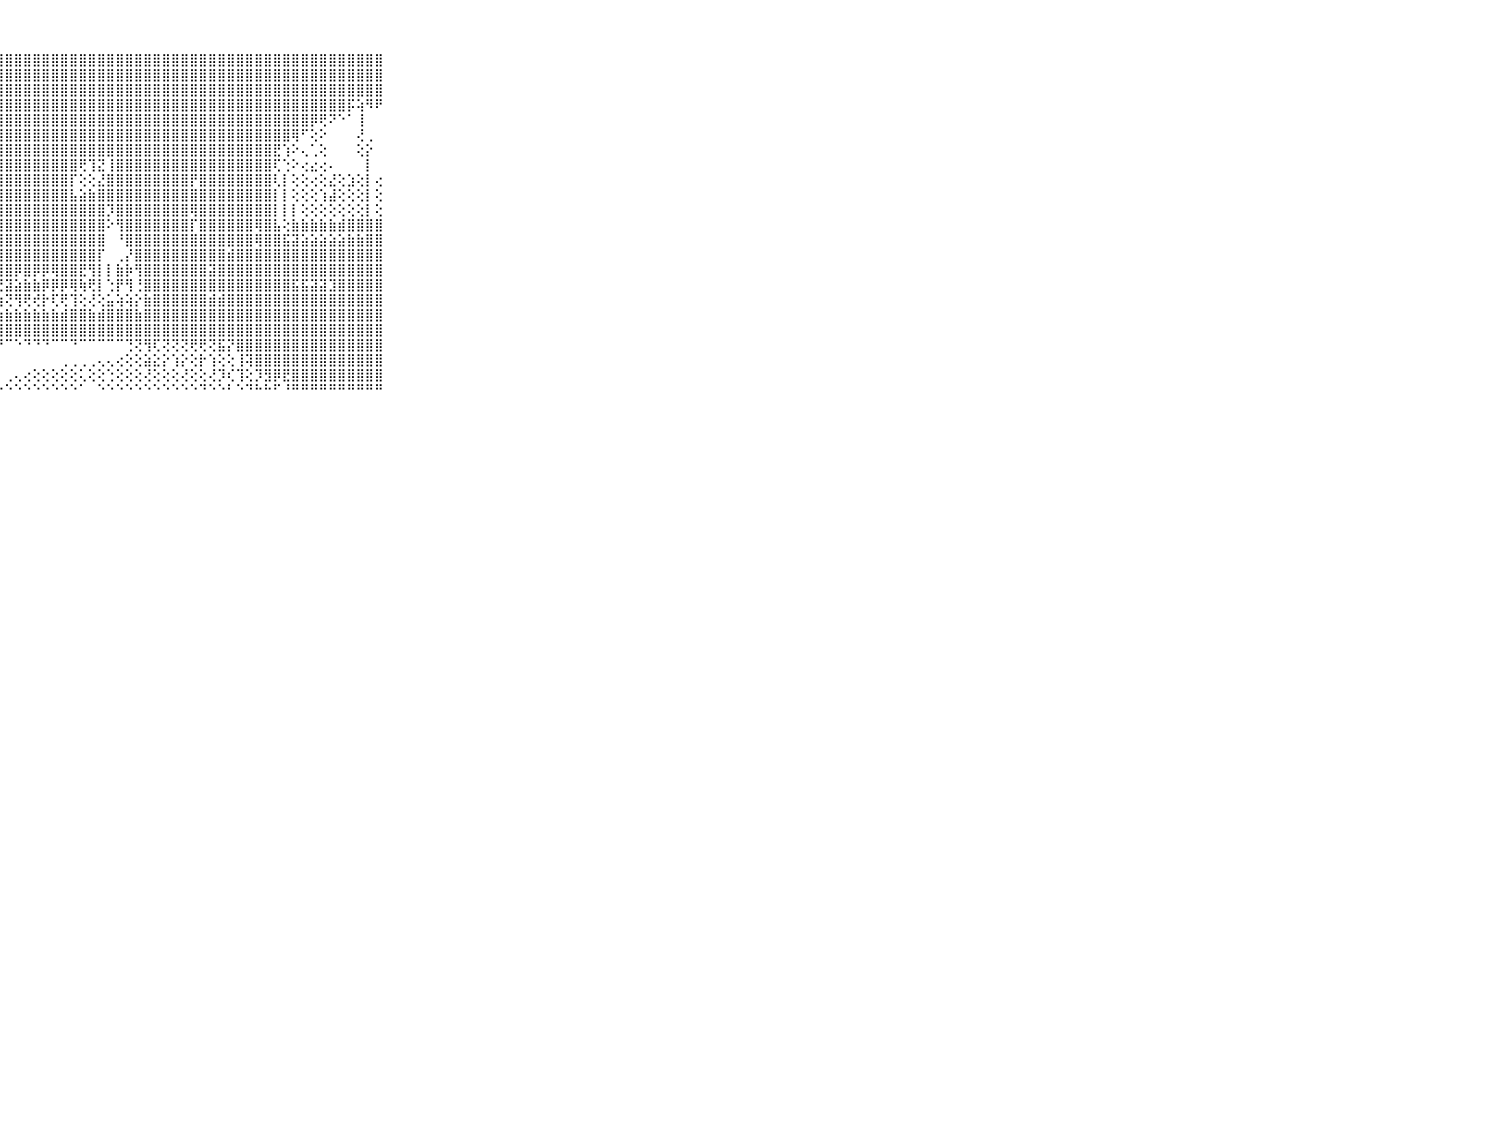

⠀⠀⠀⠀⠀⠀⠀⠀⠀⠀⠀⣿⣿⣿⣿⣿⣿⣿⣿⣿⣿⣿⣿⣿⣿⣿⣿⣿⣿⣿⣿⣿⣿⣿⣿⣿⣿⣿⣿⣿⣿⣿⣿⣿⣿⣿⣿⣿⣿⣿⣿⣿⣿⣿⣿⣿⣿⣿⣿⣿⣿⣿⣿⣿⣿⣿⣿⣿⣿⠀⠀⠀⠀⠀⠀⠀⠀⠀⠀⠀⠀
⠀⠀⠀⠀⠀⠀⠀⠀⠀⠀⠀⣿⣿⣿⣿⣿⣿⣿⣿⣿⣿⣿⣿⣿⣿⣿⣿⣿⣿⣿⣿⣿⣿⣿⣿⣿⣿⣿⣿⣿⣿⣿⣿⣿⣿⣿⣿⣿⣿⣿⣿⣿⣿⣿⣿⣿⣿⣿⣿⣿⣿⣿⣿⣿⣿⣿⣿⣿⣿⠀⠀⠀⠀⠀⠀⠀⠀⠀⠀⠀⠀
⠀⠀⠀⠀⠀⠀⠀⠀⠀⠀⠀⣿⣿⣿⣿⣿⣿⣿⣿⣿⣿⣿⣿⣿⣿⣿⣿⣿⣿⣿⣿⣿⣿⣿⣿⣿⣿⣿⣿⣿⣿⣿⣿⣿⣿⣿⣿⣿⣿⣿⣿⣿⣿⣿⣿⣿⣿⣿⣿⣿⣿⣿⣿⣿⣿⣿⣿⣿⣿⠀⠀⠀⠀⠀⠀⠀⠀⠀⠀⠀⠀
⠀⠀⠀⠀⠀⠀⠀⠀⠀⠀⠀⣿⣿⣿⣿⣿⣿⣿⣿⣿⣿⣿⣿⣿⣿⣿⣿⣿⣿⣿⣿⣿⣿⣿⣿⣿⣿⣿⣿⣿⣿⣿⣿⣿⣿⣿⣿⣿⣿⣿⣿⣿⣿⣿⣿⣿⣿⣿⣿⣿⣿⣿⣿⣿⣿⡯⢵⠻⠟⠀⠀⠀⠀⠀⠀⠀⠀⠀⠀⠀⠀
⠀⠀⠀⠀⠀⠀⠀⠀⠀⠀⠀⣿⣿⣿⣿⣿⣿⣿⣿⣿⣿⣿⣿⣿⣿⣿⣿⣿⣿⣿⣿⣿⣿⣿⣿⣿⣿⣿⣿⣿⣿⣿⣿⣿⣿⣿⣿⣿⣿⣿⣿⣿⣿⣿⣿⣿⣿⣿⣿⣿⣿⡿⢟⠝⠑⠁⢸⠀⠀⠀⠀⠀⠀⠀⠀⠀⠀⠀⠀⠀⠀
⠀⠀⠀⠀⠀⠀⠀⠀⠀⠀⠀⣿⣿⣿⣿⣿⣿⣿⣿⣿⣿⣿⣿⣿⣿⣿⣿⣿⣿⣿⣿⣿⣿⣿⣿⣿⣿⣿⣿⣿⣿⣿⣿⣿⣿⣿⣿⣿⣿⣿⣿⣿⣿⣿⣿⣿⣿⣿⣿⢿⠋⢕⠕⠀⠀⠀⢜⢀⠀⠀⠀⠀⠀⠀⠀⠀⠀⠀⠀⠀⠀
⠀⠀⠀⠀⠀⠀⠀⠀⠀⠀⠀⣿⣿⣿⣿⣿⣿⡿⢿⣟⣟⡟⢟⢿⣿⣿⣿⣿⣿⣿⣿⣿⣿⣿⣿⣿⣿⣿⣿⣿⣿⣿⣿⣿⣿⣿⣿⣿⣿⣿⣿⣿⣿⣿⣿⣿⣿⣟⢱⠕⢄⢁⢕⠀⠀⠀⢕⡕⠀⠀⠀⠀⠀⠀⠀⠀⠀⠀⠀⠀⠀
⠀⠀⠀⠀⠀⠀⠀⠀⠀⠀⠀⣿⣿⣿⣿⡿⢏⢕⢕⢕⢕⢝⢻⣾⣼⢿⣿⣿⣿⣿⣿⣿⣿⣿⣿⣿⢟⢹⣝⢸⣿⣿⣿⣿⣿⣿⣿⣿⣿⣿⣿⣿⣿⣿⣿⣿⣿⢏⢑⠕⢔⣔⢔⠄⠀⠀⠀⡇⠀⠀⠀⠀⠀⠀⠀⠀⠀⠀⠀⠀⠀
⠀⠀⠀⠀⠀⠀⠀⠀⠀⠀⠀⣿⣿⣿⣿⣧⣵⣵⣕⣵⣵⣕⢕⢝⣿⣷⢽⣿⣿⣿⣿⣿⣿⣿⣿⡏⢕⢕⣜⣿⣿⣿⣿⣿⣿⣿⣿⣿⡟⣿⣿⣿⣿⣿⣿⣿⣿⢇⡇⢕⢕⢔⢕⣜⢕⣱⢕⡇⢔⠀⠀⠀⠀⠀⠀⠀⠀⠀⠀⠀⠀
⠀⠀⠀⠀⠀⠀⠀⠀⠀⠀⠀⣿⣿⣿⣿⣿⣿⣿⣿⣿⣿⣿⣿⣾⣿⣿⡇⣿⣿⣿⣿⣿⣿⣿⣿⣧⣵⣷⣿⣿⣿⣿⣿⣿⣿⣿⣿⣿⣿⣿⣿⣿⣿⣿⣿⣿⣿⡇⡇⢕⢕⢕⢱⣼⢕⢕⢕⡇⢕⠀⠀⠀⠀⠀⠀⠀⠀⠀⠀⠀⠀
⠀⠀⠀⠀⠀⠀⠀⠀⠀⠀⠀⣿⣿⣿⣿⣿⣿⣿⣿⣿⣿⣿⣿⣿⣿⣿⣮⣿⣿⣿⣿⣿⣿⣿⣿⣿⣿⣿⣿⡹⣿⣿⣿⣿⣿⣿⣿⣿⢿⣿⣿⣿⣿⣿⣿⣿⣿⡇⡇⡇⢕⢕⢕⢕⢕⢕⢕⡇⢕⠀⠀⠀⠀⠀⠀⠀⠀⠀⠀⠀⠀
⠀⠀⠀⠀⠀⠀⠀⠀⠀⠀⠀⣿⣿⣿⣿⣿⣿⣿⣿⣿⣿⣿⣿⣿⣿⣿⡟⣿⣿⣿⣿⣿⣿⣿⣿⣿⣿⣿⣿⠕⢻⣿⣿⣿⣿⣿⣿⣿⡏⣿⣿⣿⣿⣿⣿⢿⣿⣧⢕⣷⣷⣷⣷⣷⣾⣿⣿⣿⣿⠀⠀⠀⠀⠀⠀⠀⠀⠀⠀⠀⠀
⠀⠀⠀⠀⠀⠀⠀⠀⠀⠀⠀⣿⣿⣿⣿⣿⣿⣿⣿⣿⣿⣿⣿⣿⣿⣿⡕⣿⣿⣿⣿⣿⣿⣿⣿⣿⣿⣿⣿⠀⠘⣿⣿⣿⣿⣿⣿⣿⣿⣿⣿⣿⣿⣿⣿⢿⣿⣿⣯⣽⣵⣵⣵⣵⣵⣷⣷⣿⣿⠀⠀⠀⠀⠀⠀⠀⠀⠀⠀⠀⠀
⠀⠀⠀⠀⠀⠀⠀⠀⠀⠀⠀⣿⣿⣿⣿⣿⣿⣿⣿⣿⣿⣿⣿⣿⣿⣿⡇⣿⣿⣿⣿⣿⣿⣿⣿⣿⣿⣿⡏⠀⢀⡜⣿⣿⣿⣿⣿⣿⣿⣿⣿⣿⣾⣿⣿⣿⣿⣿⣿⣿⣿⣿⣿⣿⣿⣿⣿⣿⣿⠀⠀⠀⠀⠀⠀⠀⠀⠀⠀⠀⠀
⠀⠀⠀⠀⠀⠀⠀⠀⠀⠀⠀⣿⣿⣿⣿⣿⣿⣿⣿⣿⣿⣿⣿⣿⣿⡿⢏⢸⣿⡿⣿⡿⡿⢿⣿⣿⣟⢻⡇⡇⣷⡷⢻⣿⣿⣿⣿⣿⣿⣿⣽⣿⣿⣿⣿⣿⣿⣿⣿⣿⣿⣿⣿⣿⣿⣿⣿⣿⣿⠀⠀⠀⠀⠀⠀⠀⠀⠀⠀⠀⠀
⠀⠀⠀⠀⠀⠀⠀⠀⠀⠀⠀⣿⣿⣿⣿⣿⣿⣿⣿⣿⣿⢿⢿⣿⣟⣟⣏⢝⣽⣵⣷⣷⡿⡿⡿⢿⢷⢟⡇⢑⡟⢻⢘⣿⣿⣿⣿⣿⣿⣿⣿⣿⣿⣿⣿⣿⣿⣿⣿⣯⣯⣽⣽⣹⣿⣿⣿⣿⣿⠀⠀⠀⠀⠀⠀⠀⠀⠀⠀⠀⠀
⠀⠀⠀⠀⠀⠀⠀⠀⠀⠀⠀⢿⢟⡟⢏⢝⢝⣽⣕⣵⣾⣿⣿⣿⣿⣿⡯⢵⢝⢻⢟⢞⡗⢏⢟⢹⢕⢜⢕⣥⢵⢵⡕⣷⣿⣿⣿⣿⣿⣿⣾⣾⣿⣿⣿⣿⣿⣿⣿⣿⣿⣿⣿⣿⣿⣿⣿⣿⣿⠀⠀⠀⠀⠀⠀⠀⠀⠀⠀⠀⠀
⠀⠀⠀⠀⠀⠀⠀⠀⠀⠀⠀⣵⣵⣷⣷⣷⣿⣿⣿⣿⣷⣿⣷⣷⣿⣿⣷⣷⣷⣷⣷⣷⣷⣷⣾⣿⣿⣷⣾⣿⣿⣿⣷⣿⣿⣿⣿⣿⣿⣿⣿⣿⣿⣿⣿⣿⣿⣿⣿⣿⣿⣿⣿⣿⣿⣿⣿⣿⣿⠀⠀⠀⠀⠀⠀⠀⠀⠀⠀⠀⠀
⠀⠀⠀⠀⠀⠀⠀⠀⠀⠀⠀⢻⢿⢿⢿⢿⣿⣿⣿⣿⣿⣿⣿⣿⣿⣿⣿⣿⣿⣿⣿⣿⣿⣿⣿⣿⣿⣿⣿⣿⣿⣿⣿⣿⣿⣿⣿⣿⣿⣿⣿⣿⣿⣿⣿⣿⣿⣿⣿⣿⣿⣿⣿⣿⣿⣿⣿⣿⣿⠀⠀⠀⠀⠀⠀⠀⠀⠀⠀⠀⠀
⠀⠀⠀⠀⠀⠀⠀⠀⠀⠀⠀⠁⠁⠁⠁⠁⠕⢕⢕⠕⠑⢑⠘⠙⢝⢝⢝⠝⠉⠑⠙⠙⠙⠉⠉⠙⠉⠉⠉⠉⠉⢙⢝⢻⢏⢝⢝⢝⢟⢟⢝⣯⡝⣿⣿⣿⣿⣿⣿⣿⣿⣿⣿⣿⣿⣿⣿⣿⣿⠀⠀⠀⠀⠀⠀⠀⠀⠀⠀⠀⠀
⠀⠀⠀⠀⠀⠀⠀⠀⠀⠀⠀⠀⠀⠀⠀⠀⠀⠁⠀⠀⠀⠀⠀⠀⠑⠕⠕⠀⠀⠀⠀⠀⠀⠀⢀⢀⢀⢀⢄⢄⢔⢕⢕⣵⣕⡕⢱⡕⢕⡗⢱⢕⢕⢸⢽⣿⣿⣿⣿⣿⣿⣿⣿⣿⣿⣿⣿⣿⣿⠀⠀⠀⠀⠀⠀⠀⠀⠀⠀⠀⠀
⠀⠀⠀⠀⠀⠀⠀⠀⠀⠀⠀⠀⠀⠀⠀⠀⠀⠀⠀⠀⠀⠀⠀⠀⠀⠀⠀⠀⢀⢄⢔⢕⢕⢕⢕⢕⢅⢕⢕⢑⢕⢕⢕⢜⢕⢕⢕⢜⢕⢕⢜⡹⢎⢹⢕⡹⣻⡿⣟⣿⣿⣿⣿⣿⣿⣿⣿⣿⣿⠀⠀⠀⠀⠀⠀⠀⠀⠀⠀⠀⠀
⠀⠀⠀⠀⠀⠀⠀⠀⠀⠀⠀⠀⠀⠀⠀⠀⠀⠀⠀⠀⠀⠀⠀⠀⠀⠑⠑⠑⠑⠑⠑⠑⠑⠑⠑⠑⠁⠀⠑⠑⠑⠑⠑⠑⠑⠑⠑⠑⠑⠙⠑⠑⠃⠑⠙⠓⠓⠋⠘⠛⠛⠛⠛⠛⠛⠛⠛⠛⠛⠀⠀⠀⠀⠀⠀⠀⠀⠀⠀⠀⠀